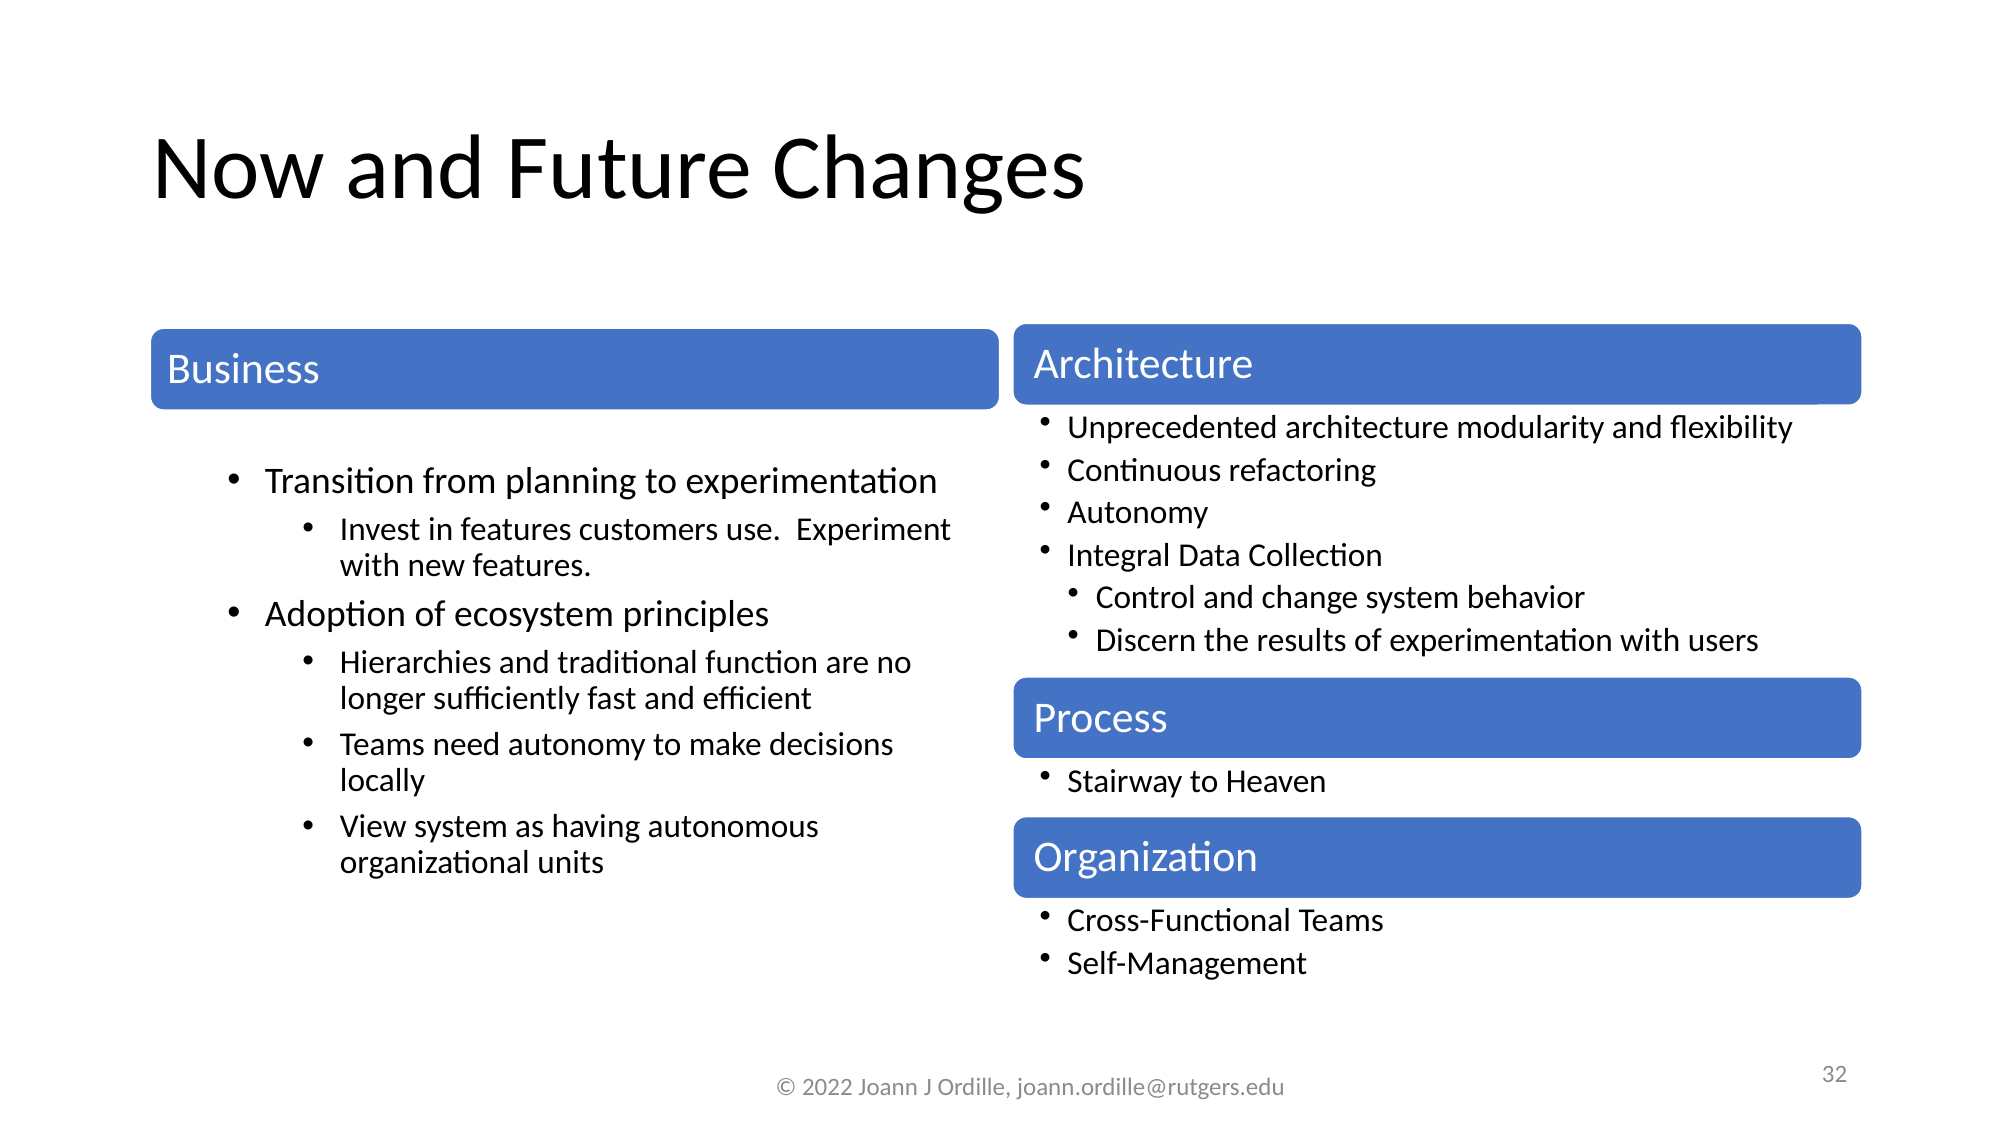

# Now and Future Changes

Transition from planning to experimentation
Invest in features customers use.  Experiment with new features.
Adoption of ecosystem principles
Hierarchies and traditional function are no longer sufficiently fast and efficient
Teams need autonomy to make decisions locally
View system as having autonomous organizational units

Architecture
Unprecedented architecture modularity and flexibility
Continuous refactoring
Autonomy
Integral Data Collection
Control and change system behavior
Discern the results of experimentation with users
Process
Stairway to Heaven
Organization
Cross-Functional Teams
Self-Management

Business
32
© 2022 Joann J Ordille, joann.ordille@rutgers.edu